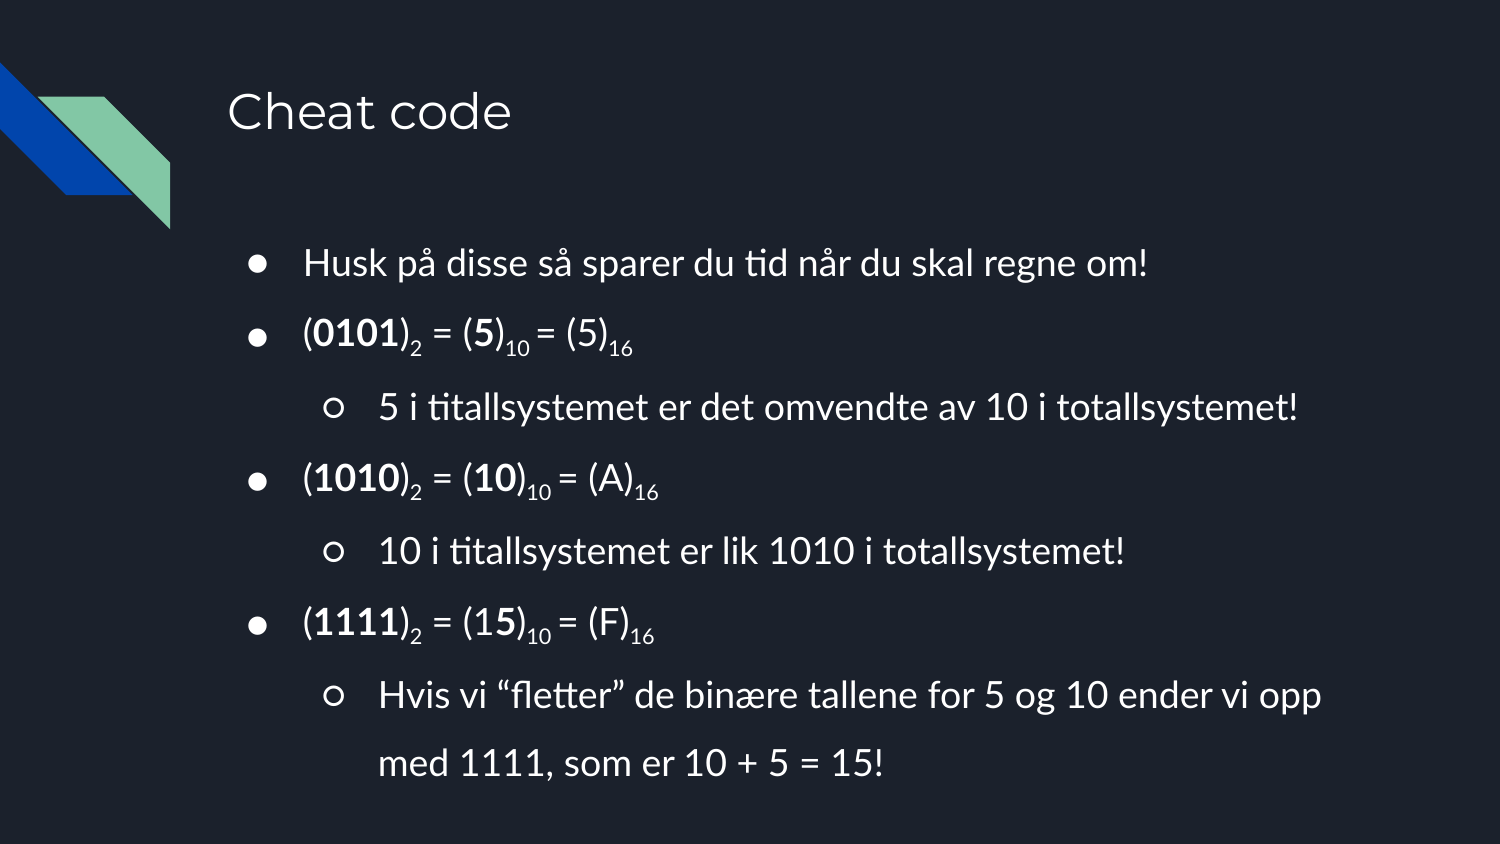

# Cheat code
Husk på disse så sparer du tid når du skal regne om!
(0101)2 = (5)10 = (5)16
5 i titallsystemet er det omvendte av 10 i totallsystemet!
(1010)2 = (10)10 = (A)16
10 i titallsystemet er lik 1010 i totallsystemet!
(1111)2 = (15)10 = (F)16
Hvis vi “fletter” de binære tallene for 5 og 10 ender vi opp med 1111, som er 10 + 5 = 15!